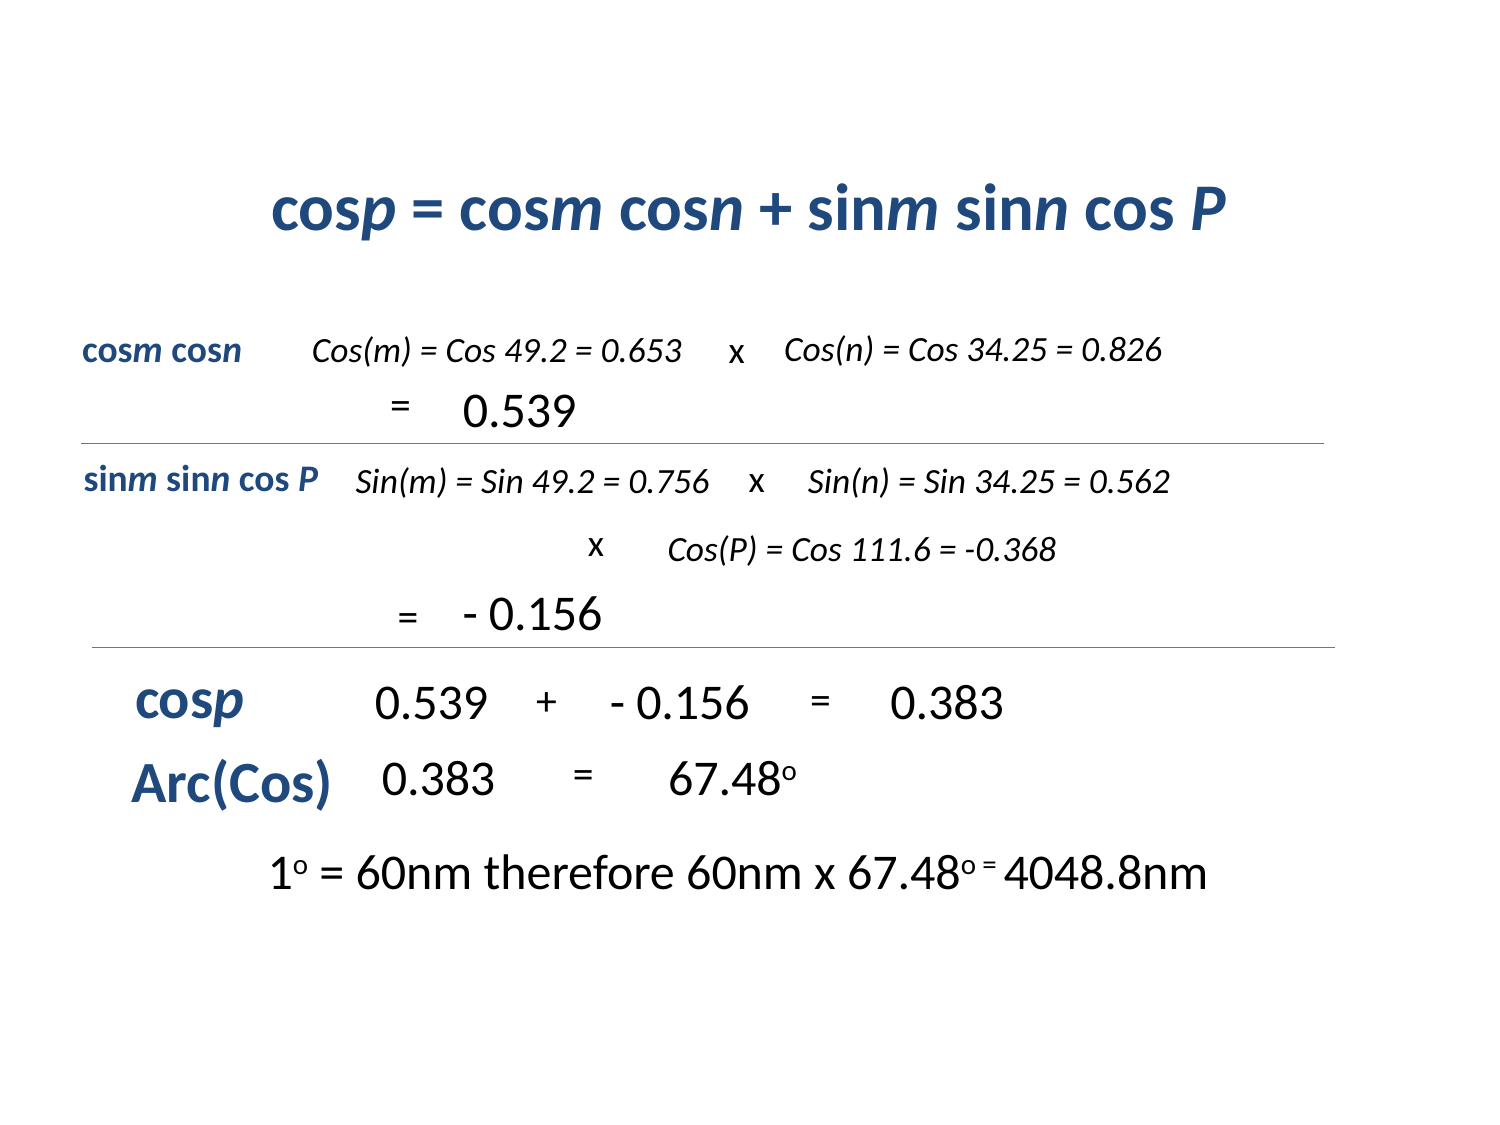

cosp = cosm cosn + sinm sinn cos P

cosm cosn
x
Cos(n) = Cos 34.25 = 0.826
Cos(m) = Cos 49.2 = 0.653
0.539
=
sinm sinn cos P
x
Sin(m) = Sin 49.2 = 0.756
Sin(n) = Sin 34.25 = 0.562
x
Cos(P) = Cos 111.6 = -0.368
- 0.156
=
cosp
0.383
0.539
- 0.156
=
+
Arc(Cos)
0.383
67.48o
=
 1o = 60nm therefore 60nm x 67.48o = 4048.8nm